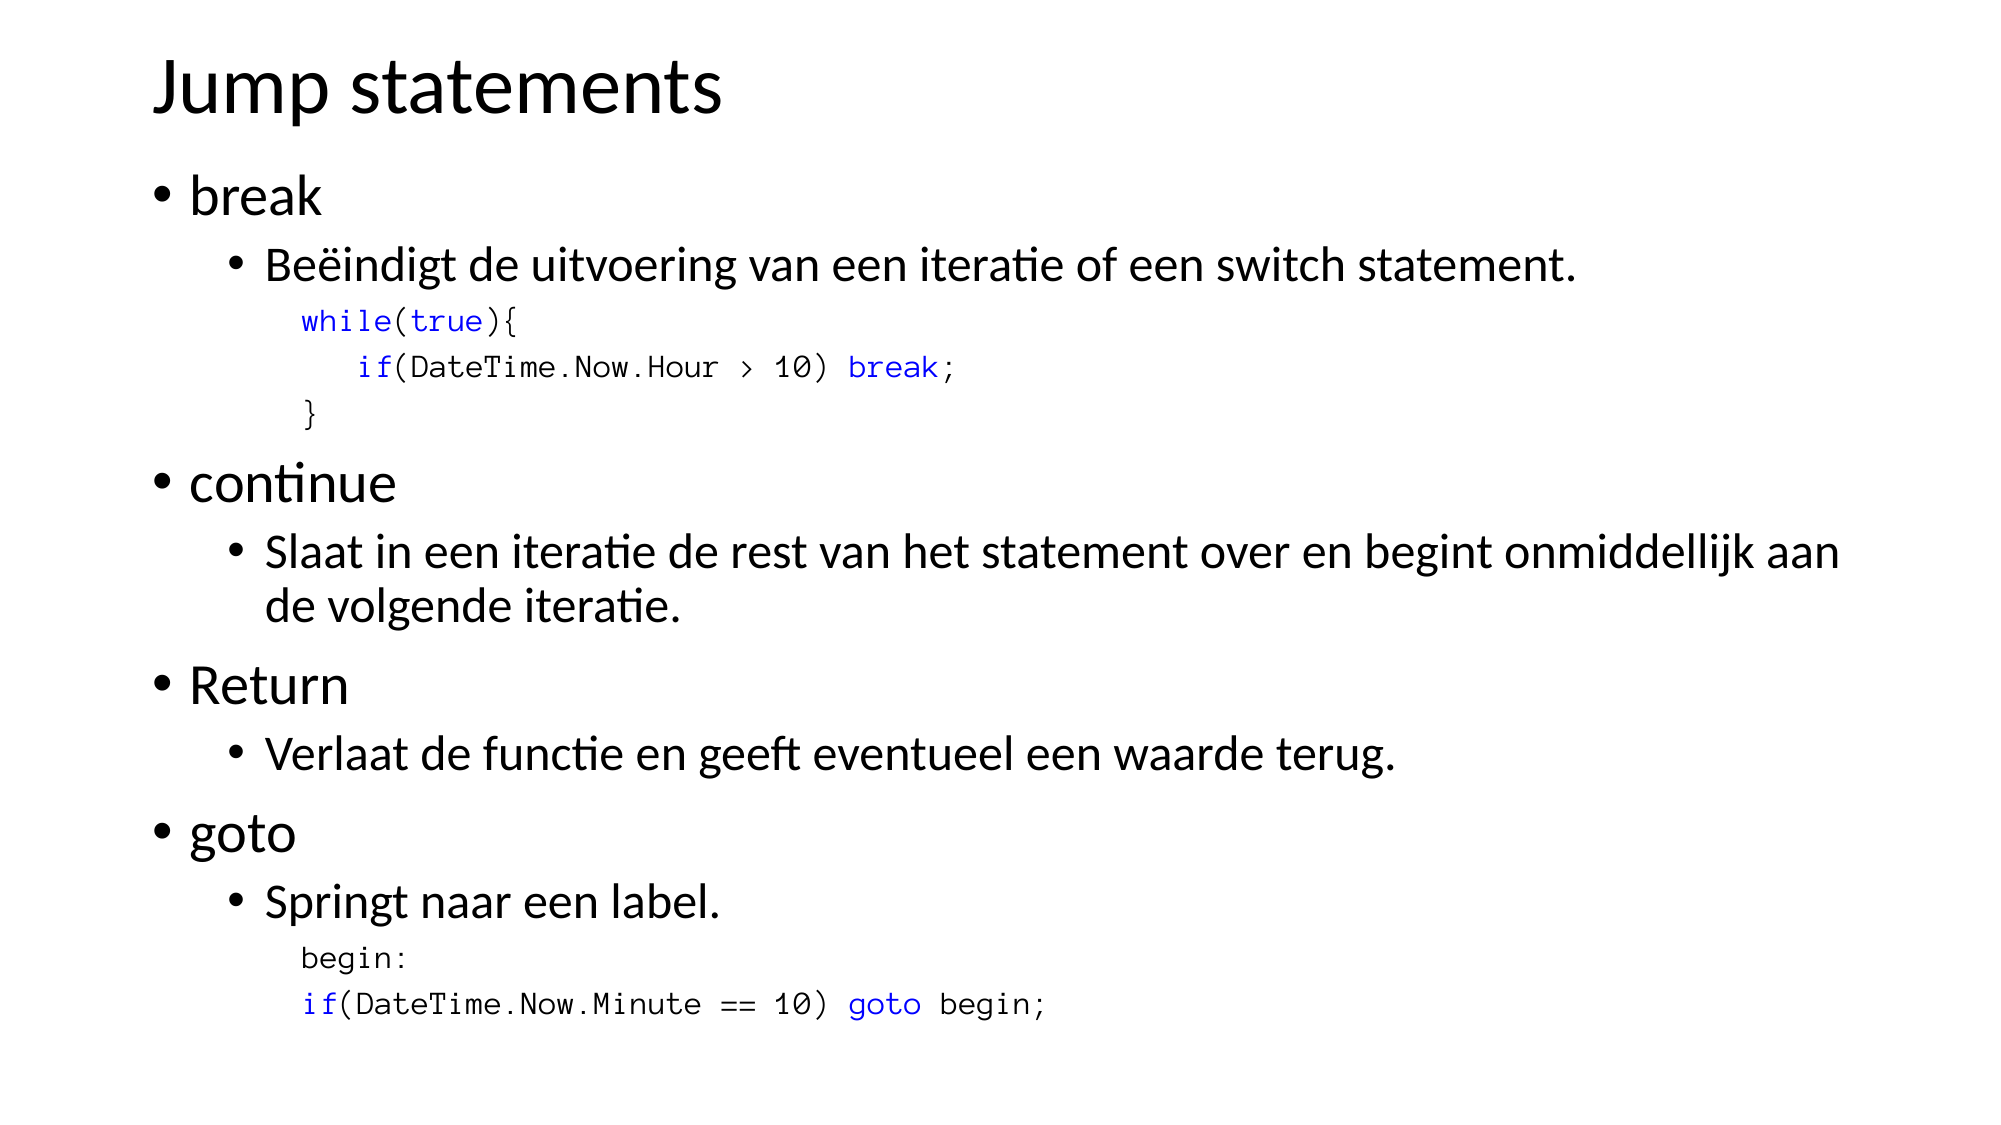

# Jump statements
break
Beëindigt de uitvoering van een iteratie of een switch statement.
while(true){
   if(DateTime.Now.Hour > 10) break;
}
continue
Slaat in een iteratie de rest van het statement over en begint onmiddellijk aan de volgende iteratie.
Return
Verlaat de functie en geeft eventueel een waarde terug.
goto
Springt naar een label.
begin:
if(DateTime.Now.Minute == 10) goto begin;